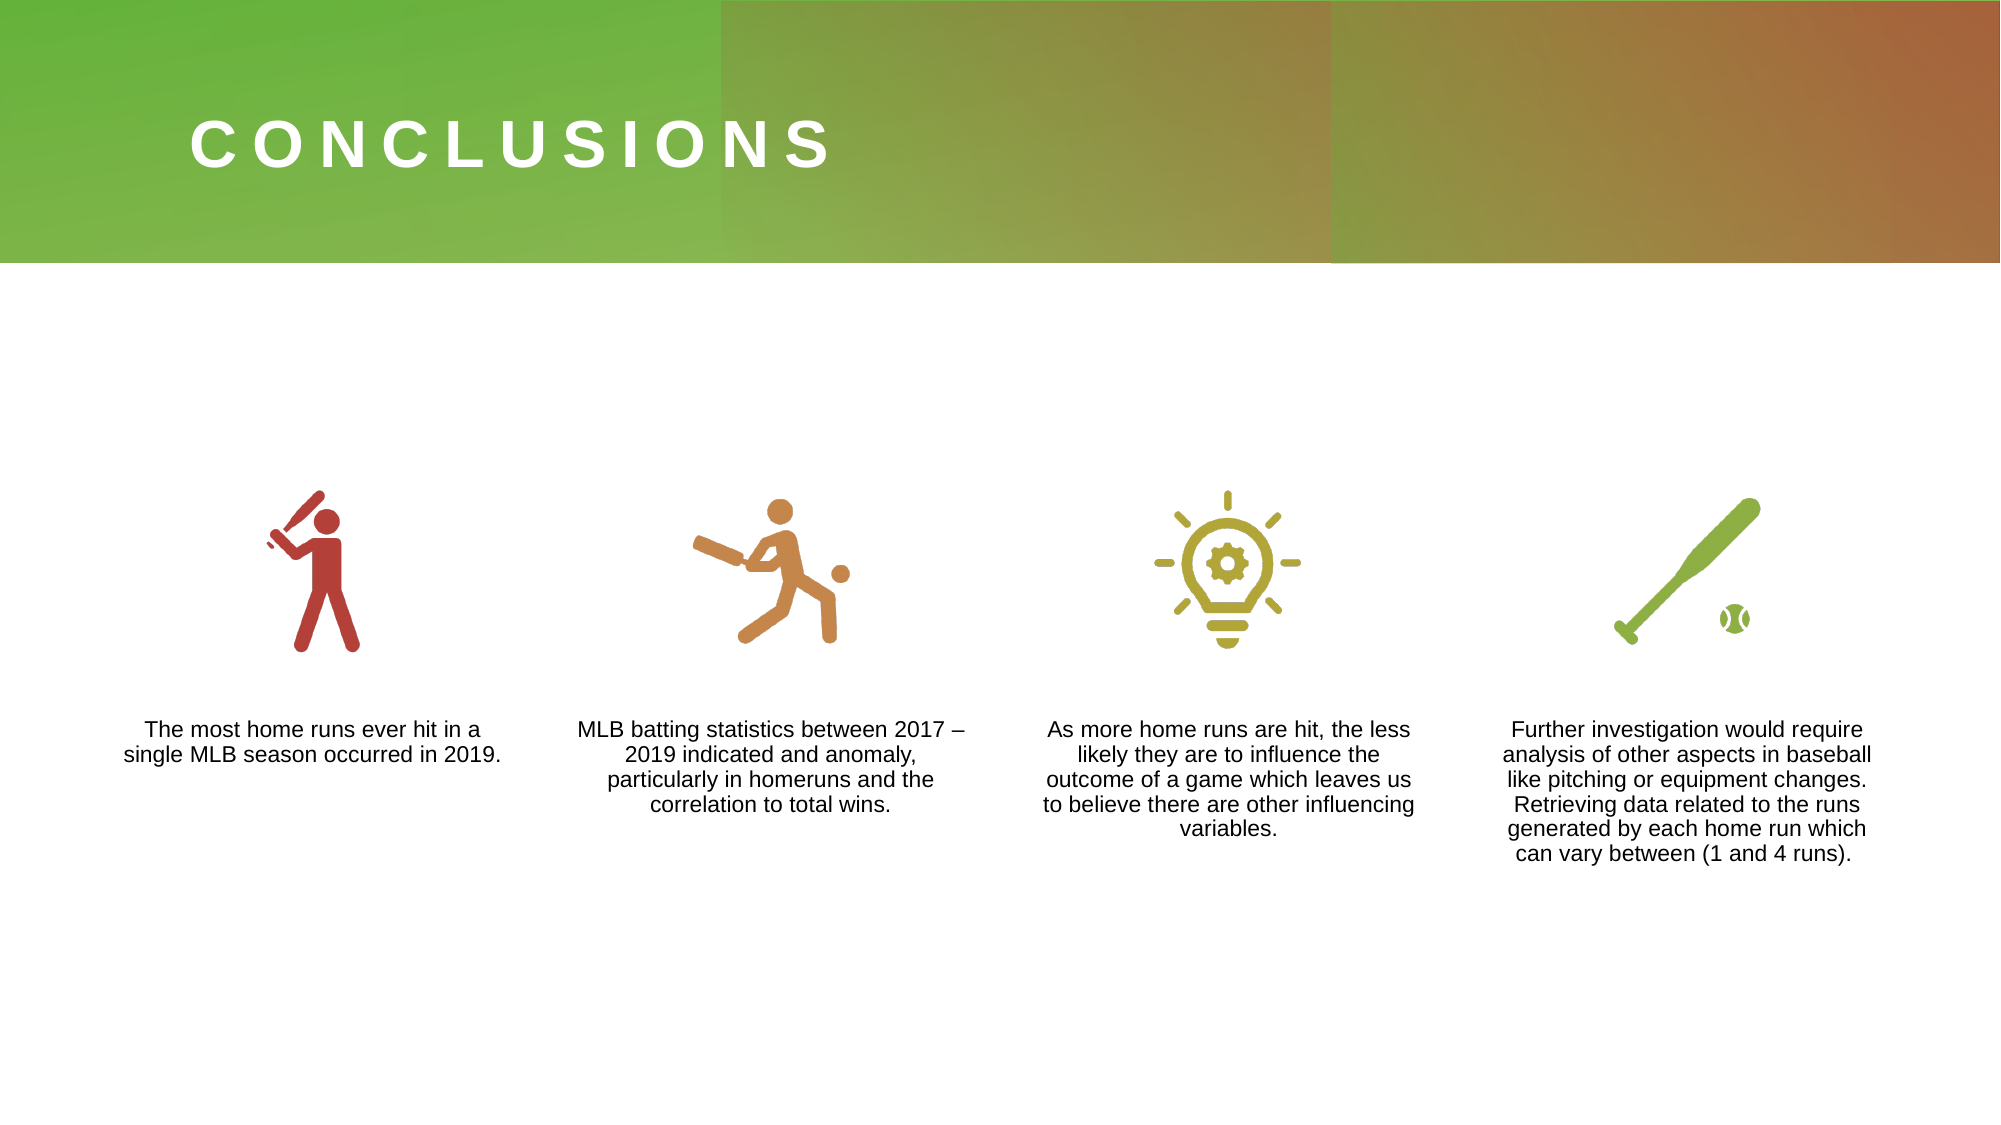

# Conclusions
The most home runs ever hit in a single MLB season occurred in 2019.
MLB batting statistics between 2017 – 2019 indicated and anomaly, particularly in homeruns and the correlation to total wins.
As more home runs are hit, the less likely they are to influence the outcome of a game which leaves us to believe there are other influencing variables.
Further investigation would require analysis of other aspects in baseball like pitching or equipment changes. Retrieving data related to the runs generated by each home run which can vary between (1 and 4 runs).